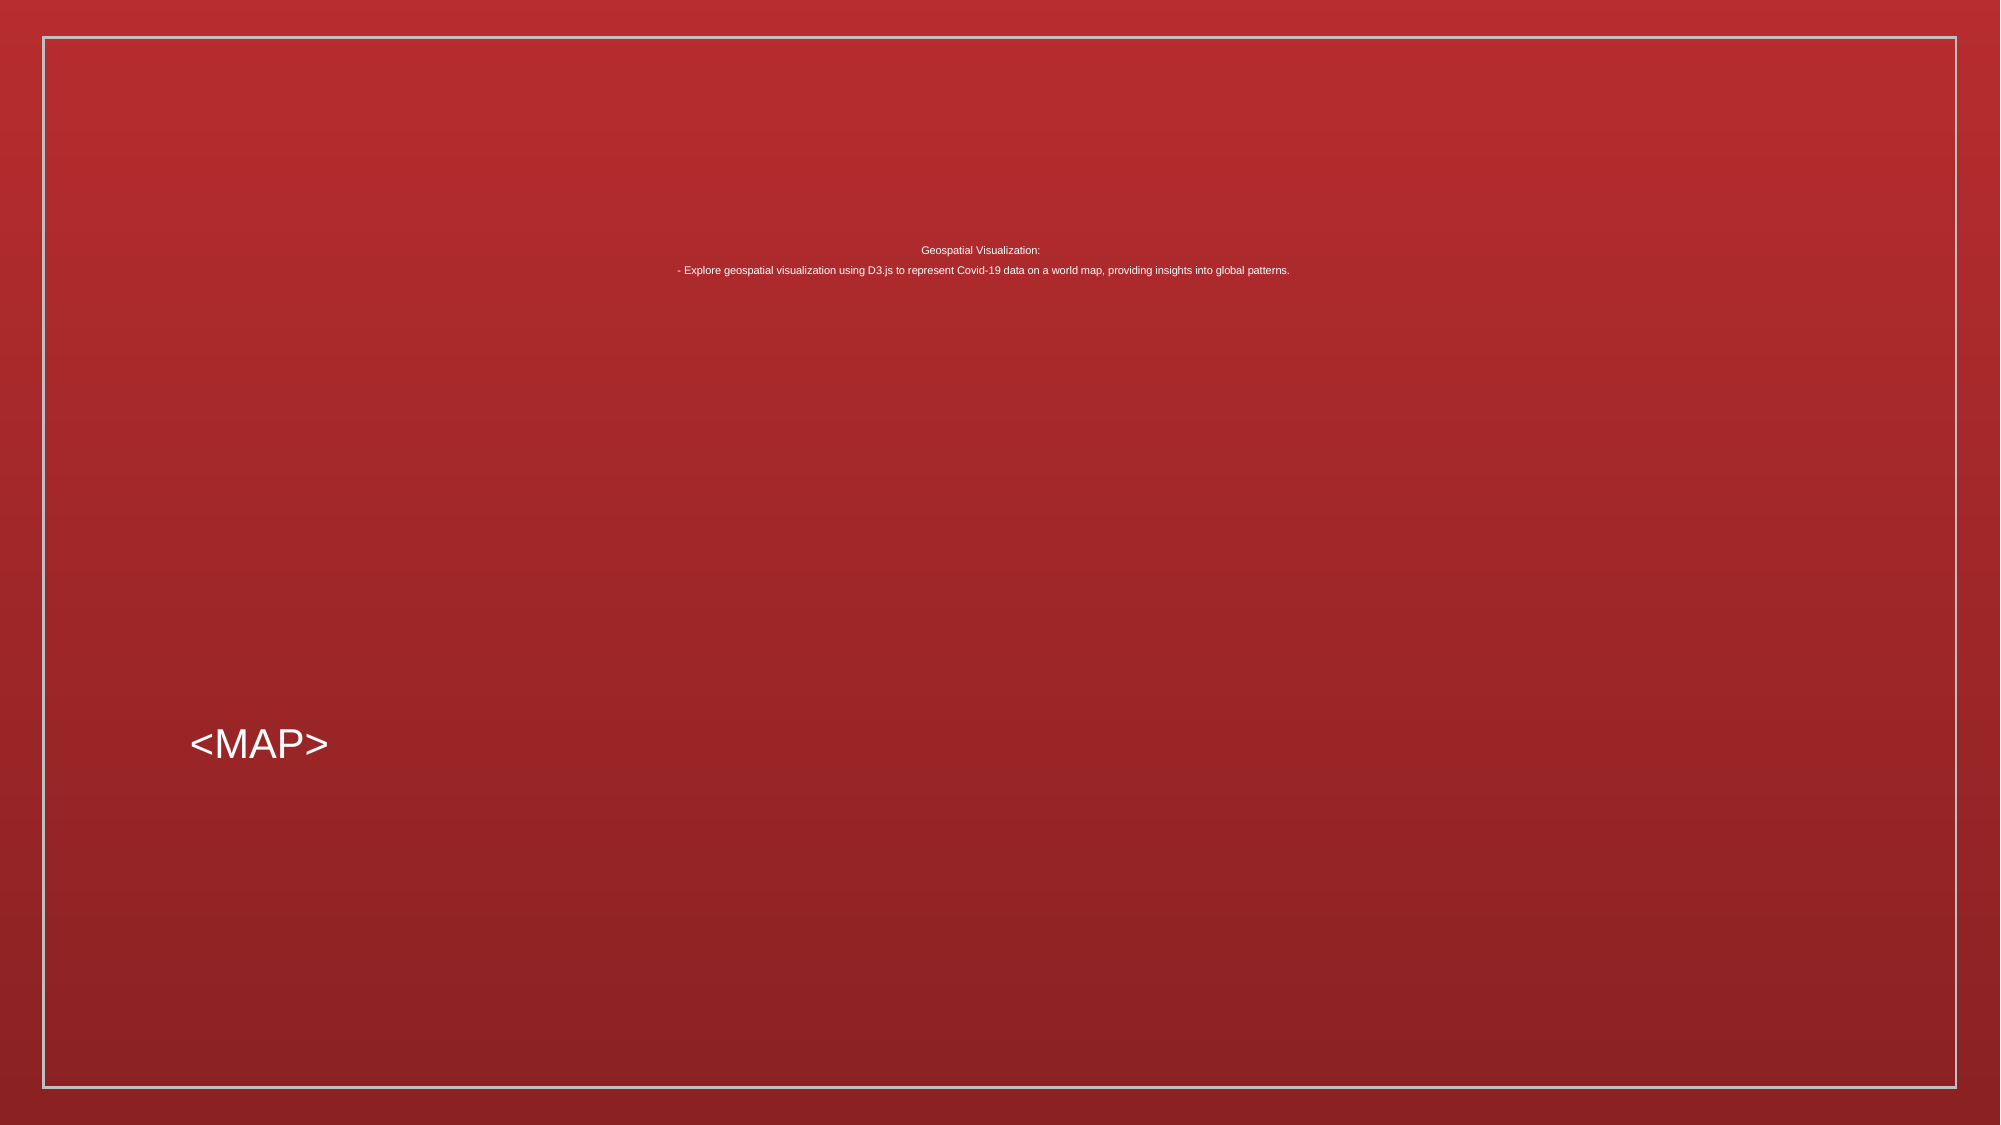

# Geospatial Visualization:
  - Explore geospatial visualization using D3.js to represent Covid-19 data on a world map, providing insights into global patterns.
<MAP>